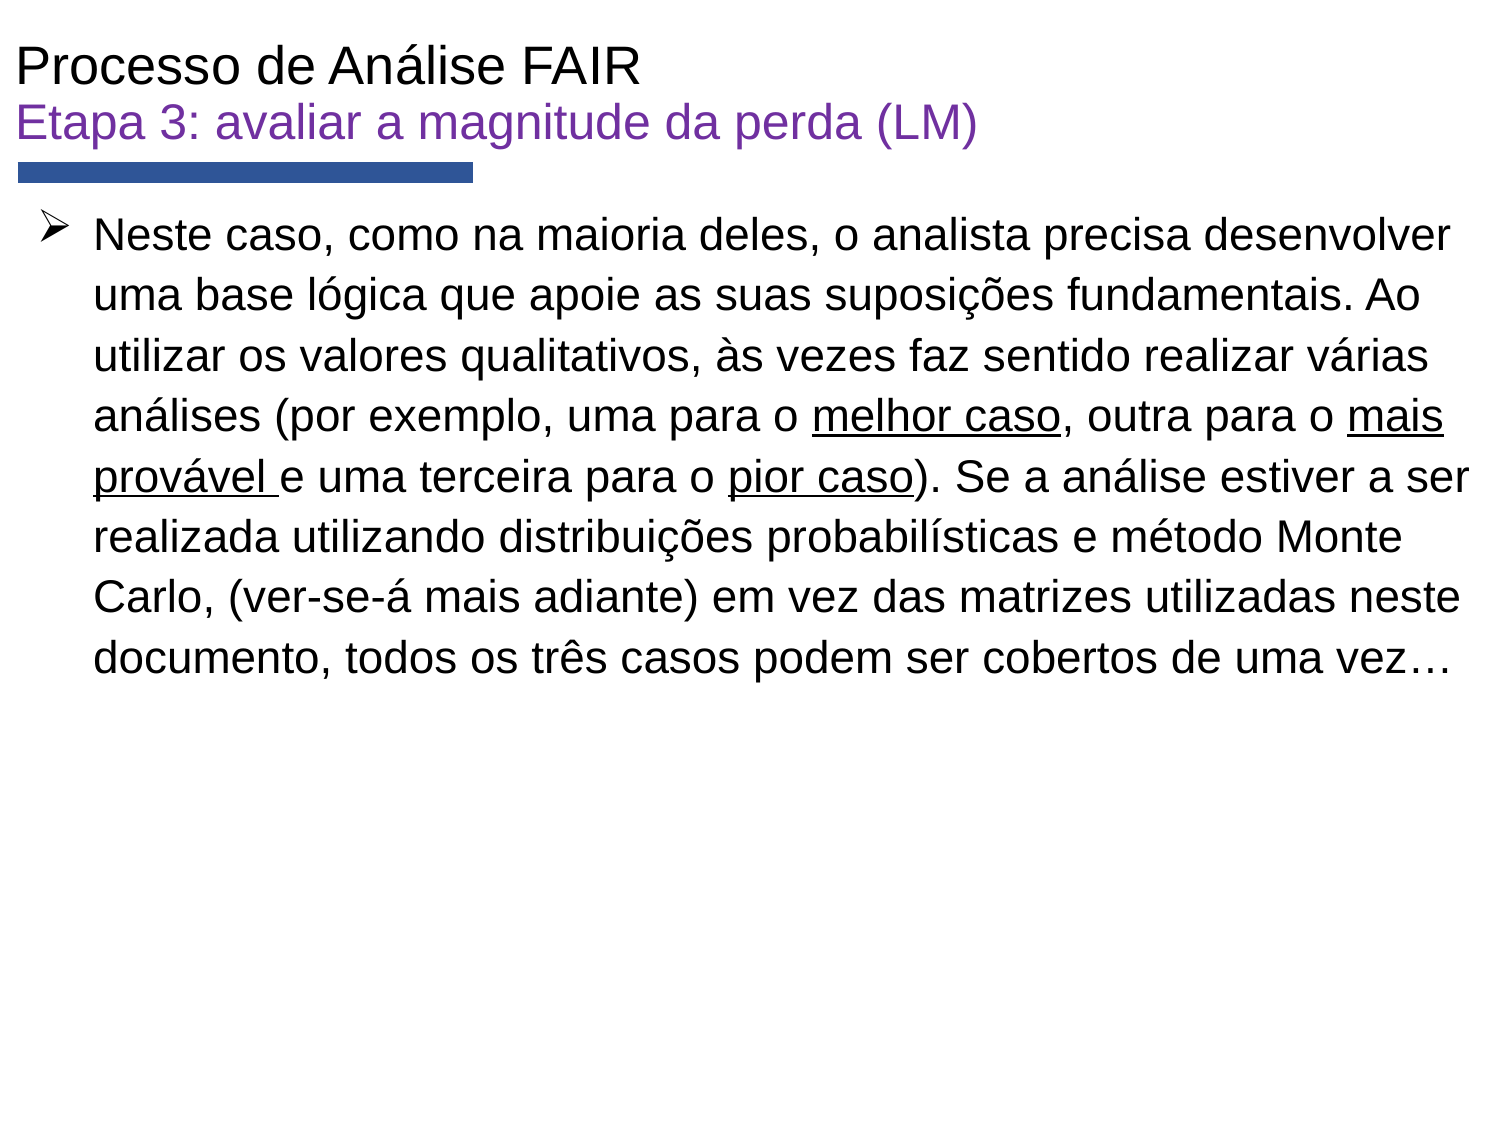

# Processo de Análise FAIR Etapa 3: avaliar a magnitude da perda (LM)
Neste caso, como na maioria deles, o analista precisa desenvolver uma base lógica que apoie as suas suposições fundamentais. Ao utilizar os valores qualitativos, às vezes faz sentido realizar várias análises (por exemplo, uma para o melhor caso, outra para o mais provável e uma terceira para o pior caso). Se a análise estiver a ser realizada utilizando distribuições probabilísticas e método Monte Carlo, (ver-se-á mais adiante) em vez das matrizes utilizadas neste documento, todos os três casos podem ser cobertos de uma vez…